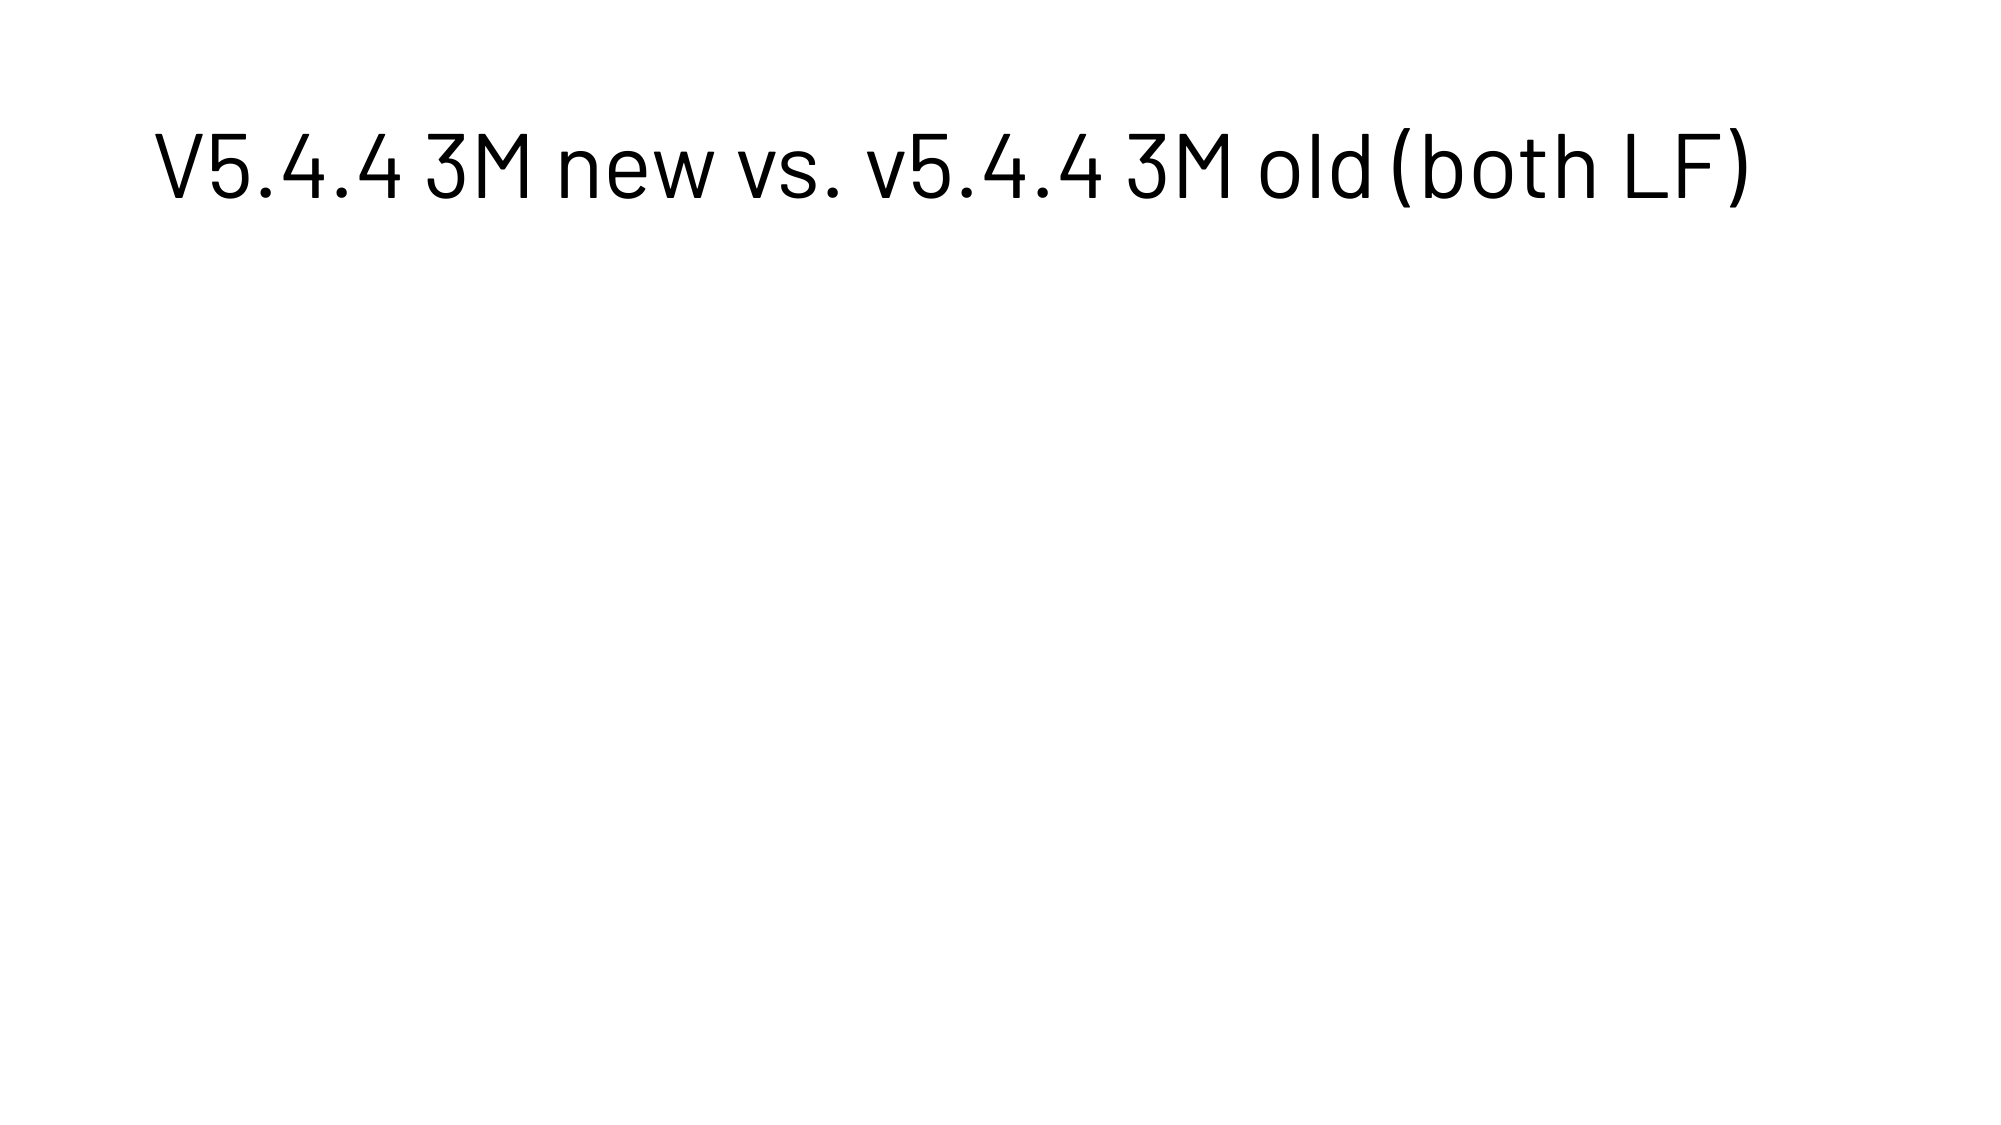

# V5.4.4 3M new vs. v5.4.4 3M old (both LF)